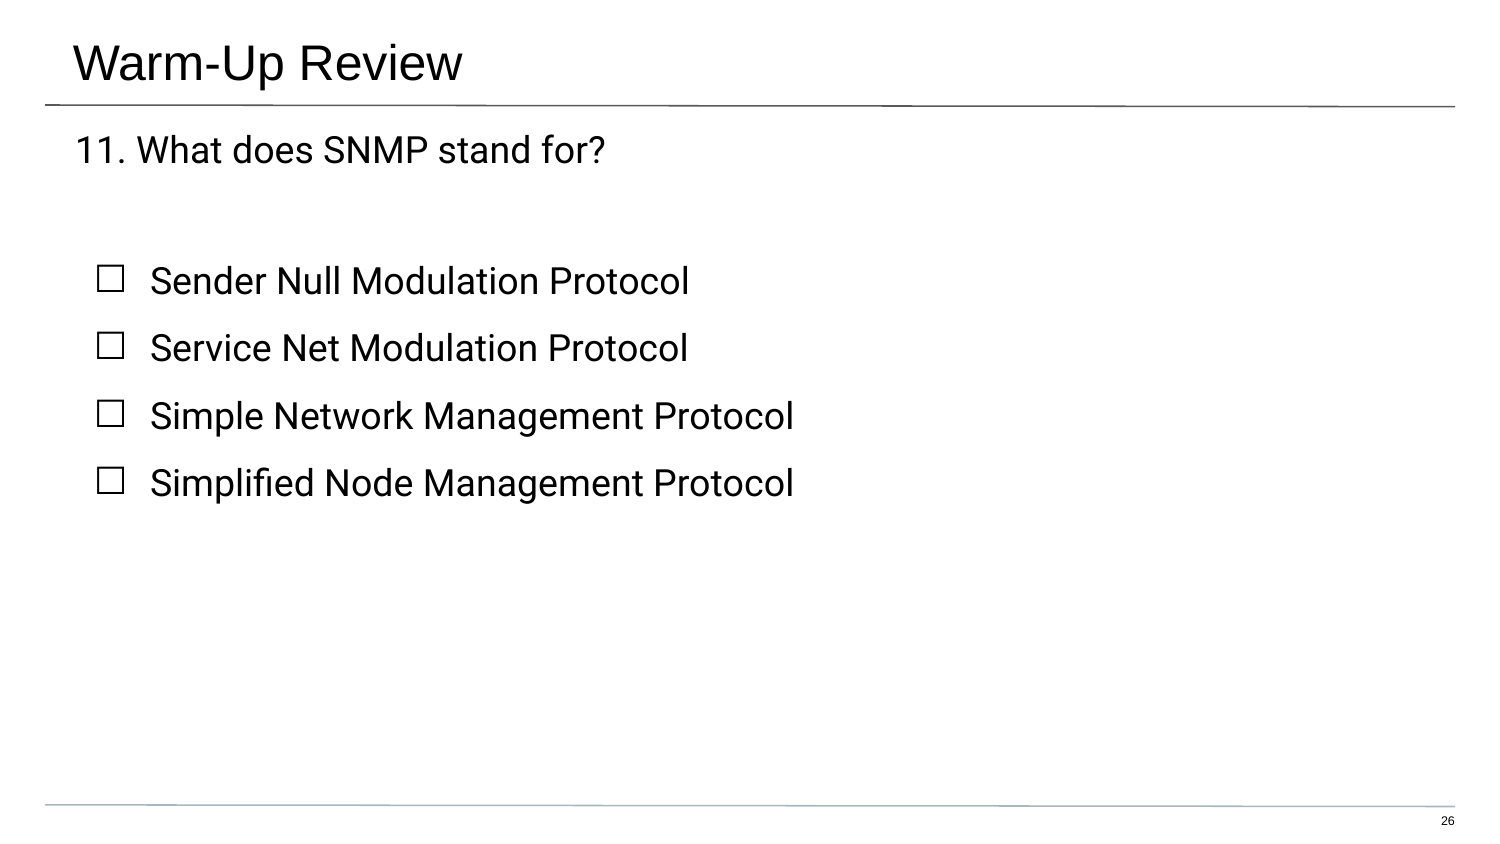

# Warm-Up Review
11. What does SNMP stand for?
Sender Null Modulation Protocol
Service Net Modulation Protocol
Simple Network Management Protocol
Simplified Node Management Protocol

26